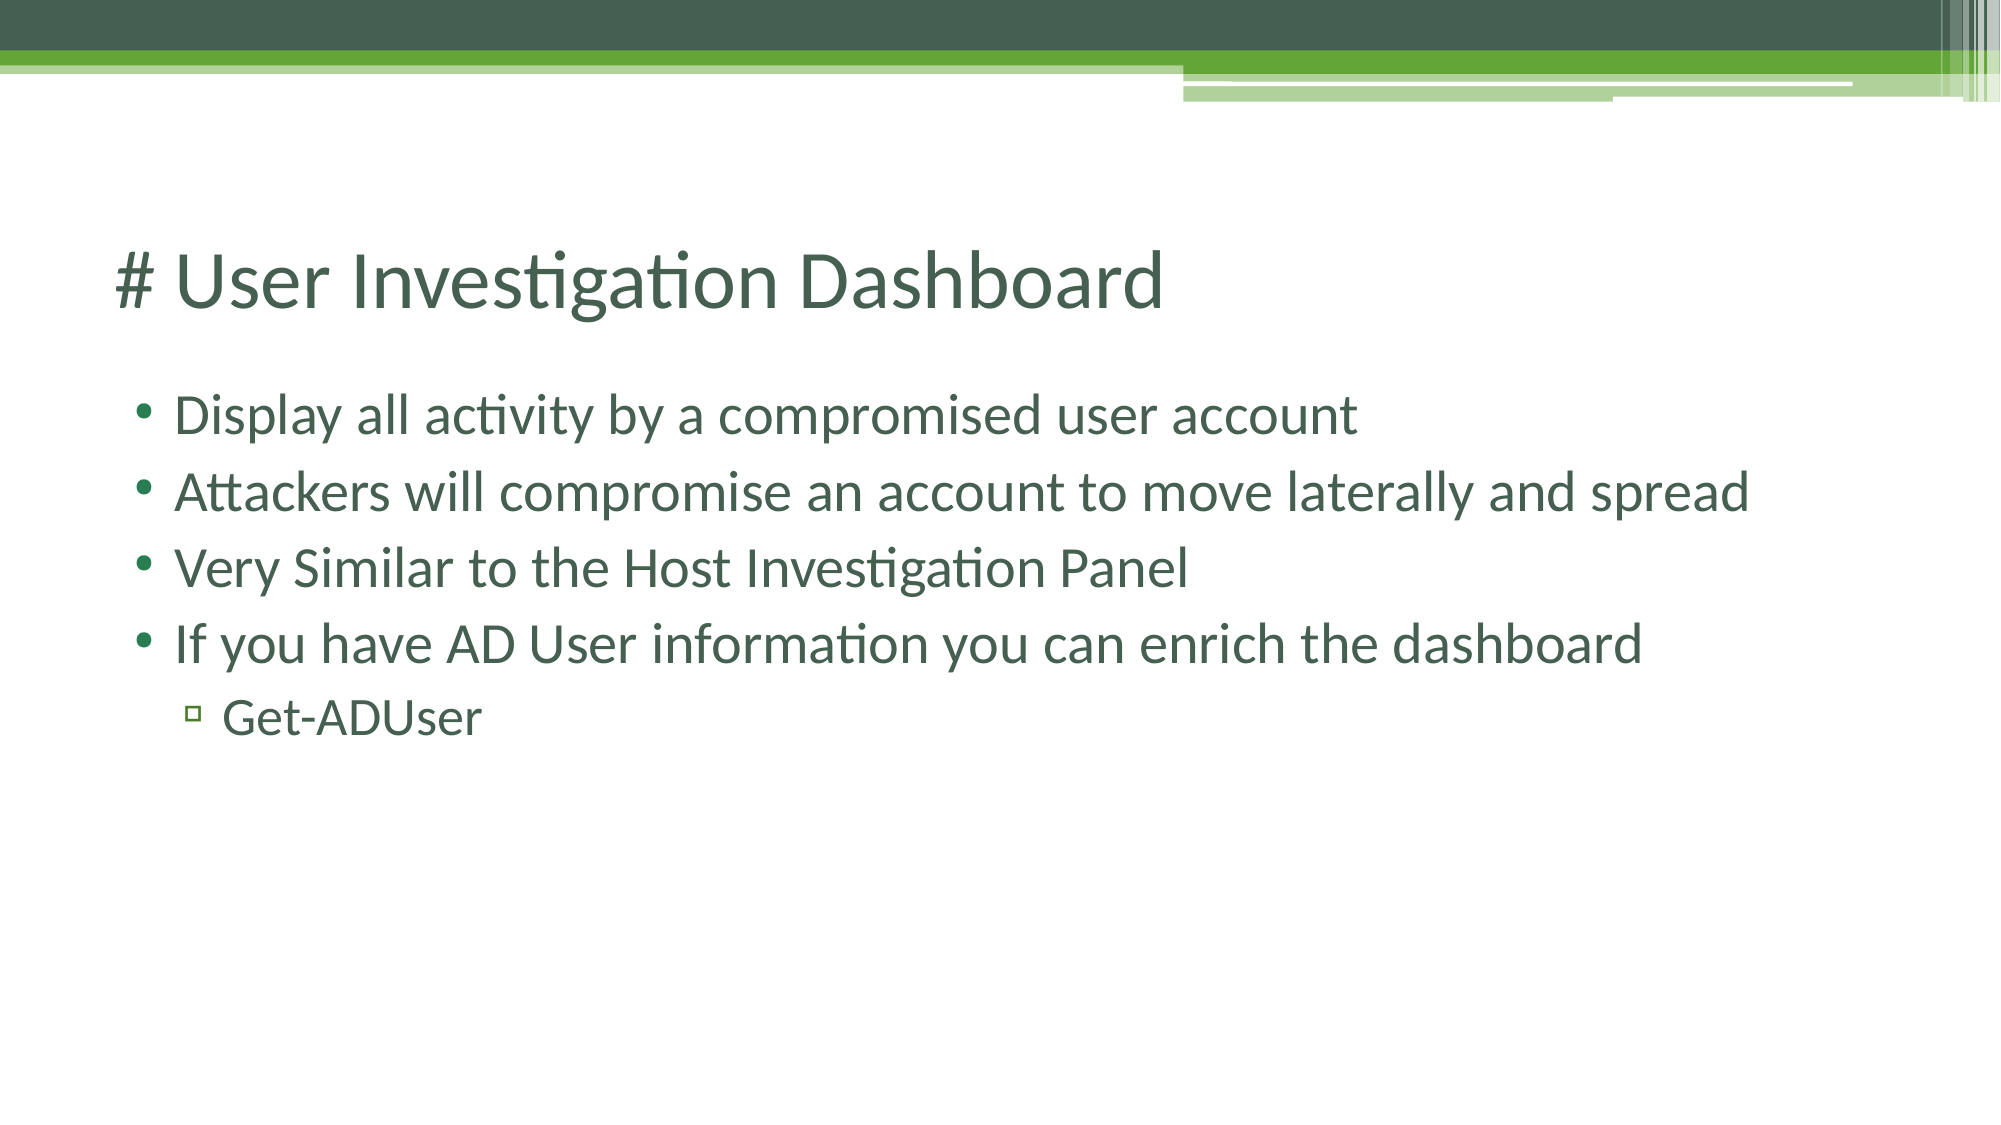

# # User Investigation Dashboard
Display all activity by a compromised user account
Attackers will compromise an account to move laterally and spread
Very Similar to the Host Investigation Panel
If you have AD User information you can enrich the dashboard
Get-ADUser